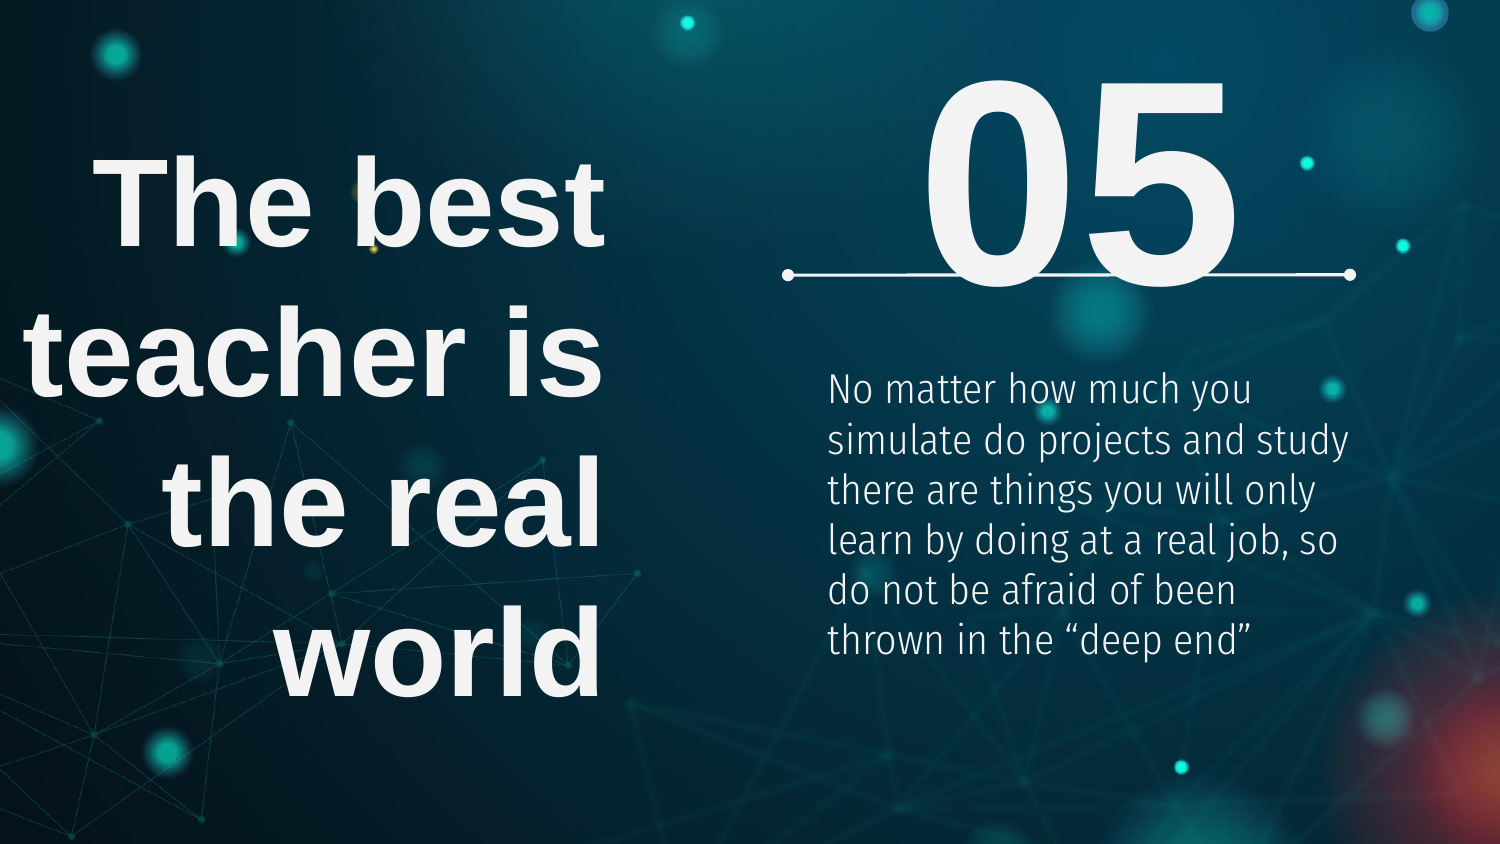

05
# The best teacher is the real world
No matter how much you simulate do projects and study there are things you will only learn by doing at a real job, so do not be afraid of been thrown in the “deep end”